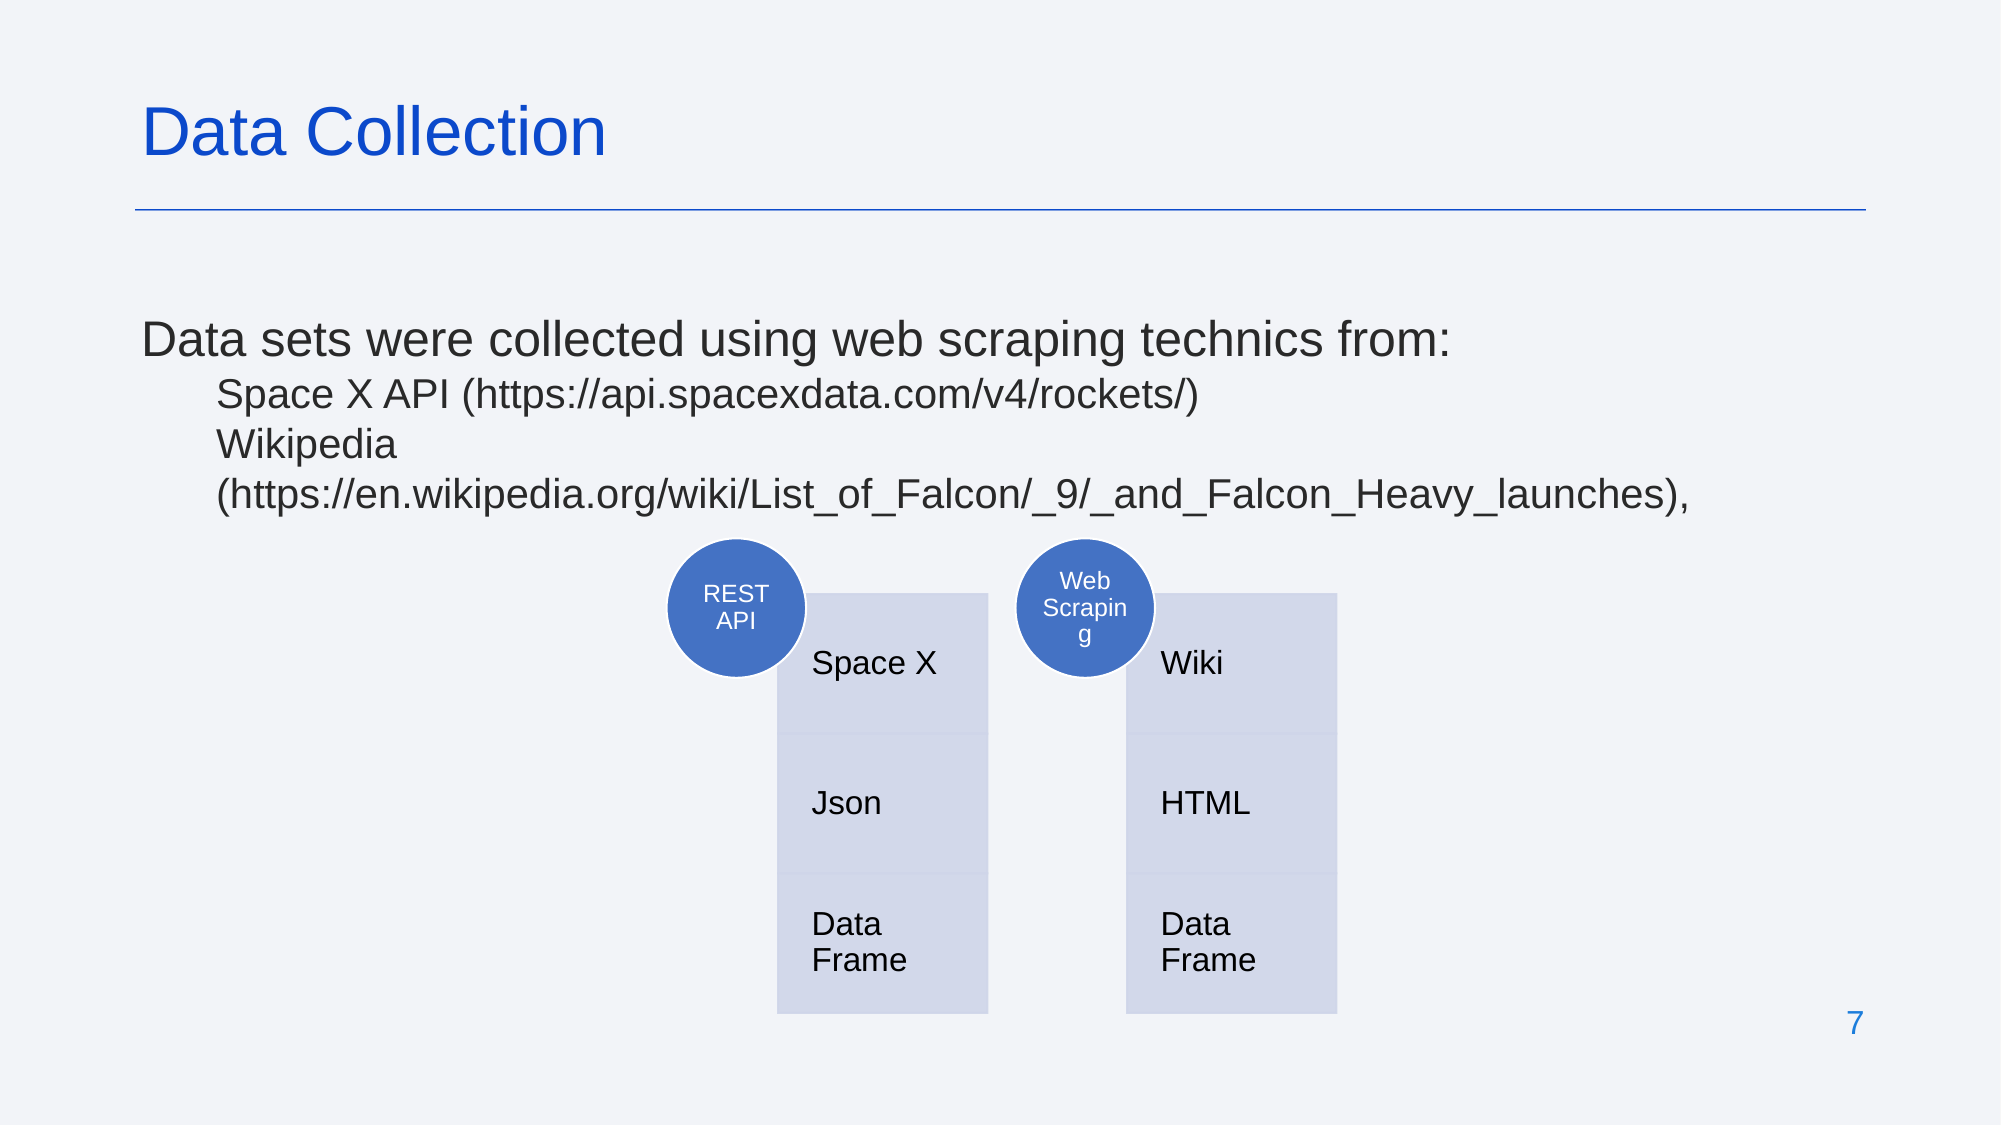

Data Collection
Data sets were collected using web scraping technics from:
Space X API (https://api.spacexdata.com/v4/rockets/)
Wikipedia (https://en.wikipedia.org/wiki/List_of_Falcon/_9/_and_Falcon_Heavy_launches),
Space X
Json
Data Frame
REST API
Wiki
HTML
Data Frame
Web Scraping
7